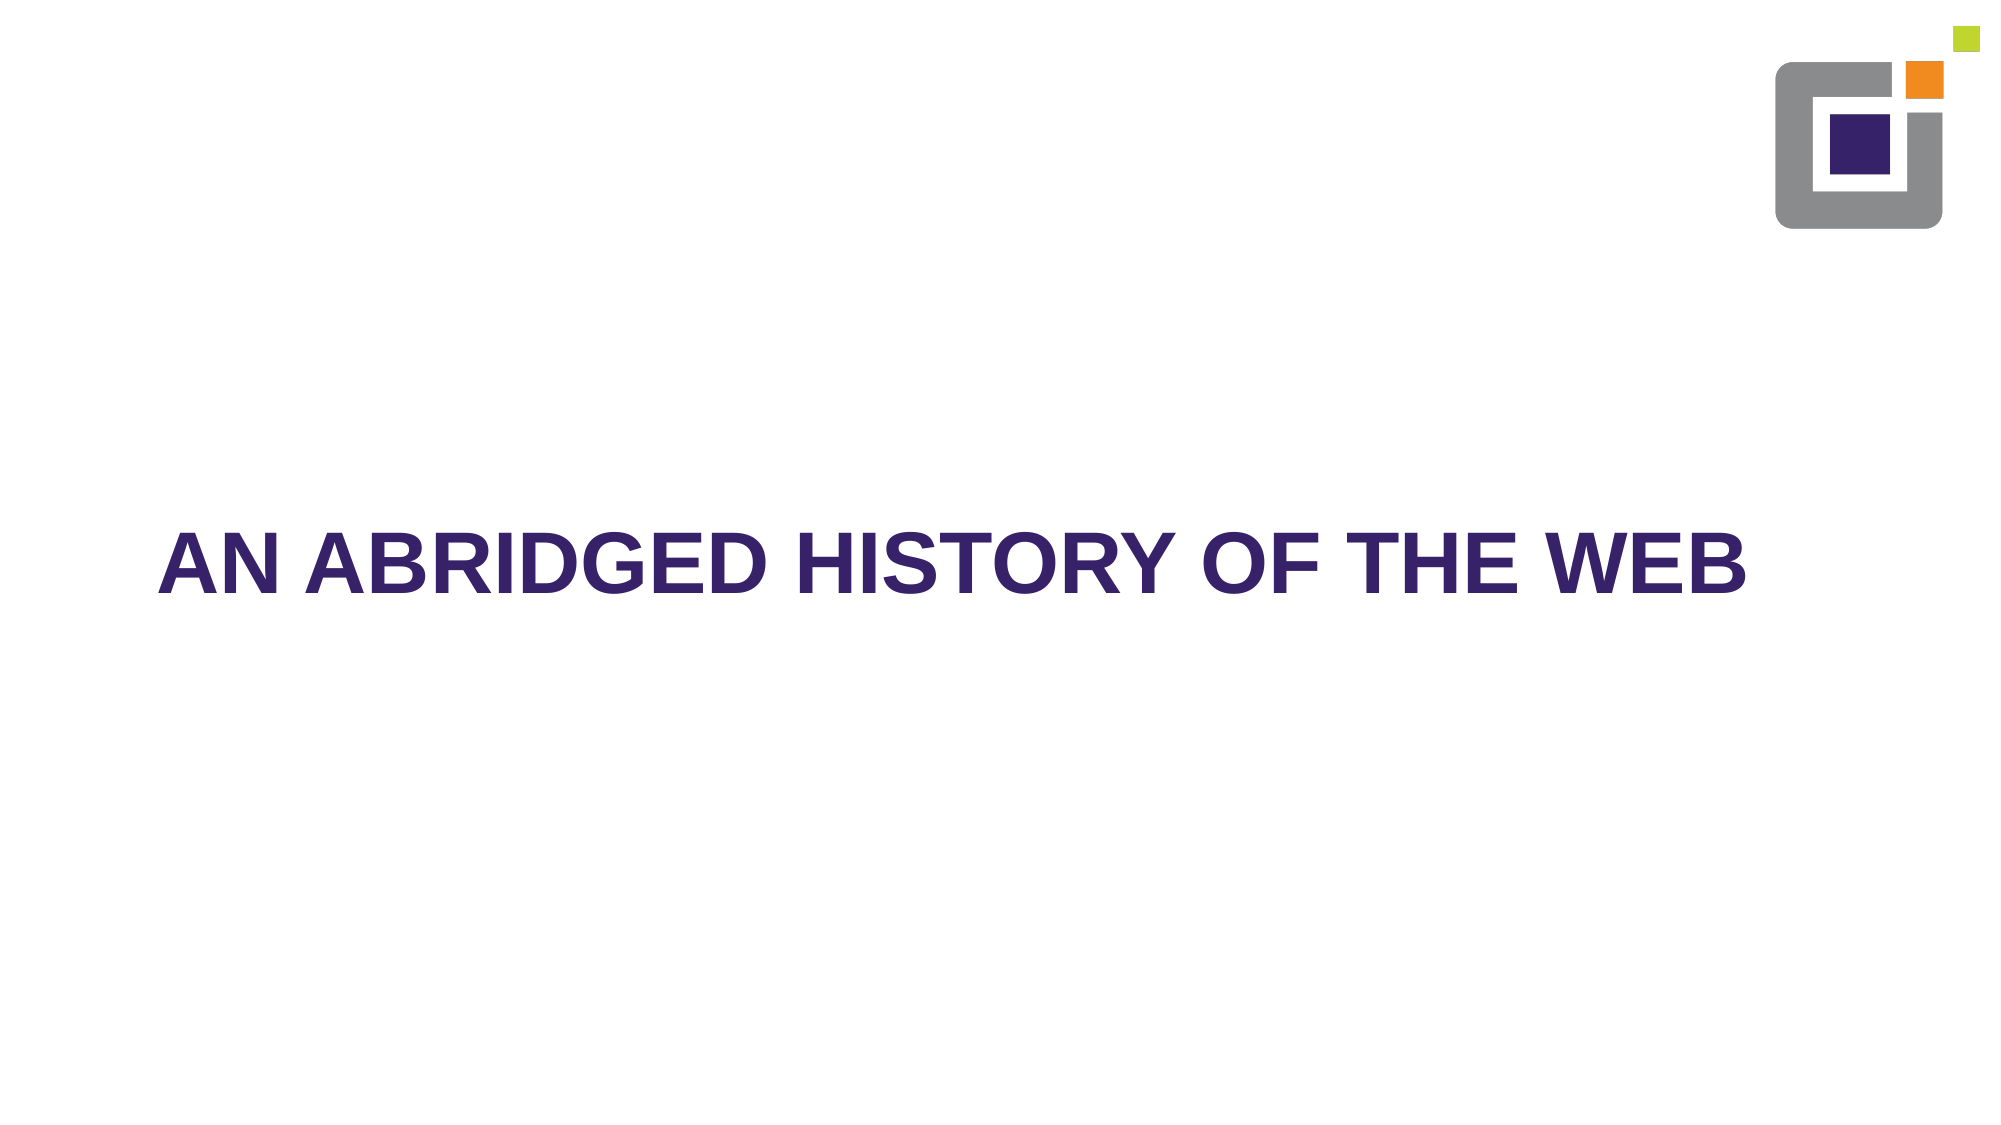

# AN ABRIDGED HISTORY OF THE WEB